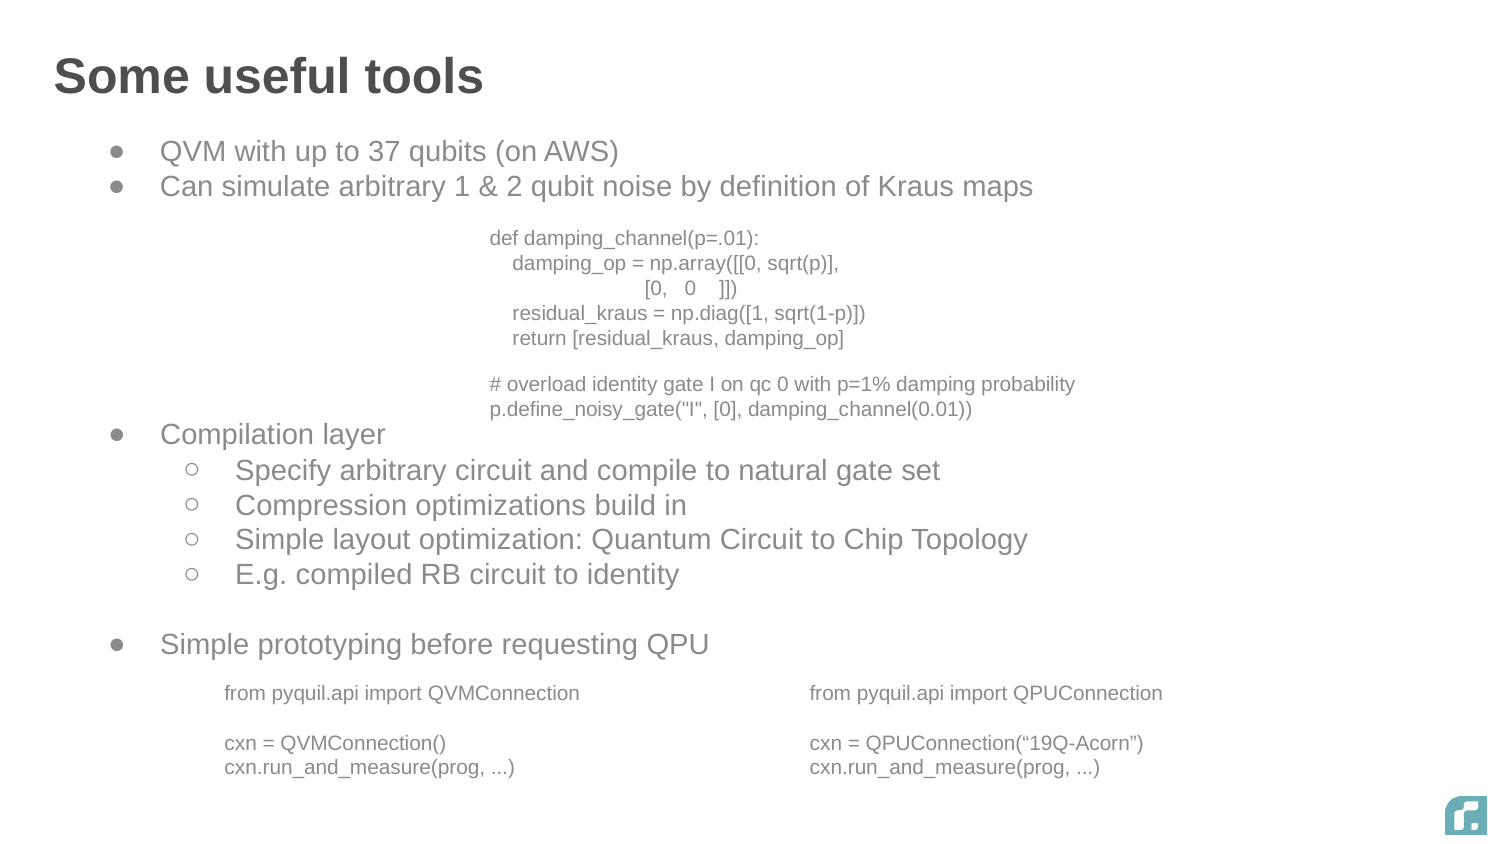

# Some useful tools
QVM with up to 37 qubits (on AWS)
Can simulate arbitrary 1 & 2 qubit noise by definition of Kraus maps

def damping_channel(p=.01):
    damping_op = np.array([[0, sqrt(p)],
                           [0,   0    ]])
    residual_kraus = np.diag([1, sqrt(1-p)])
    return [residual_kraus, damping_op]
# overload identity gate I on qc 0 with p=1% damping probability p.define_noisy_gate("I", [0], damping_channel(0.01))
Compilation layer
Specify arbitrary circuit and compile to natural gate set
Compression optimizations build in
Simple layout optimization: Quantum Circuit to Chip Topology
E.g. compiled RB circuit to identity
Simple prototyping before requesting QPU
from pyquil.api import QVMConnection

cxn = QVMConnection()
cxn.run_and_measure(prog, ...)
from pyquil.api import QPUConnection

cxn = QPUConnection(“19Q-Acorn”)
cxn.run_and_measure(prog, ...)